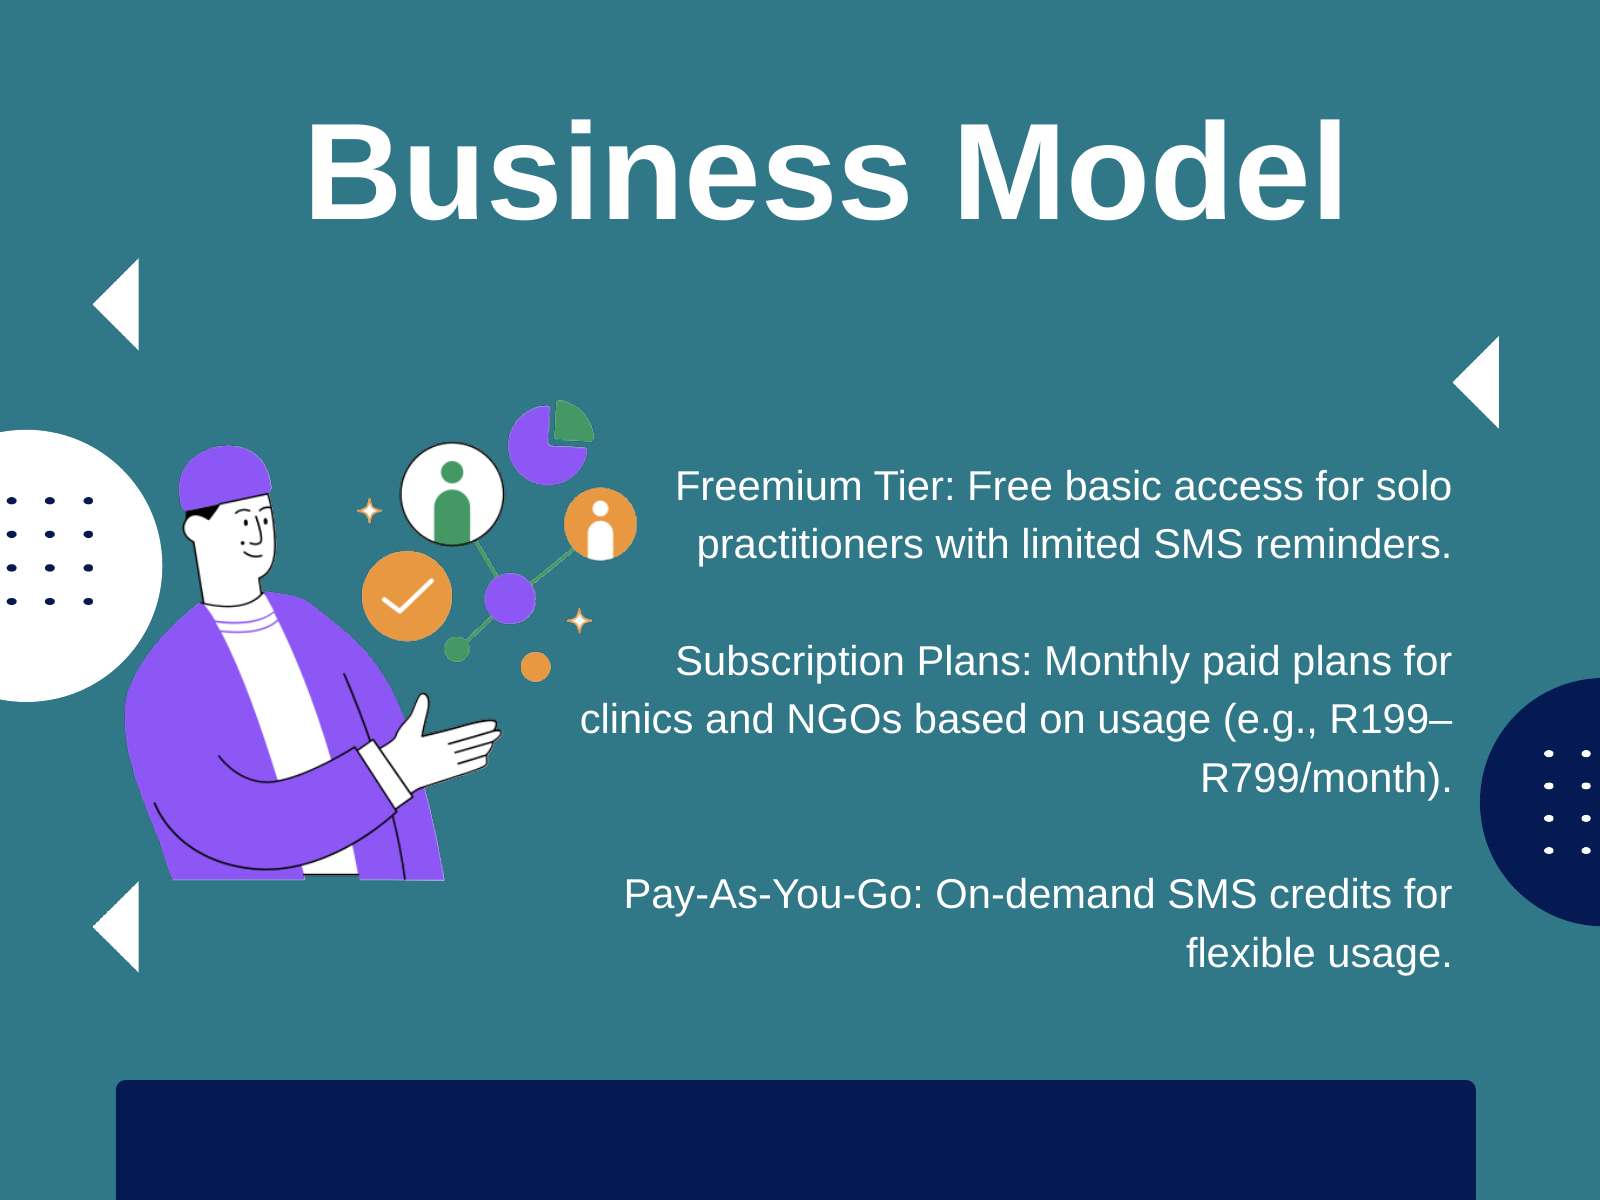

Business Model

Freemium Tier: Free basic access for solo practitioners with limited SMS reminders.

Subscription Plans: Monthly paid plans for clinics and NGOs based on usage (e.g., R199–R799/month).

Pay-As-You-Go: On-demand SMS credits for flexible usage.